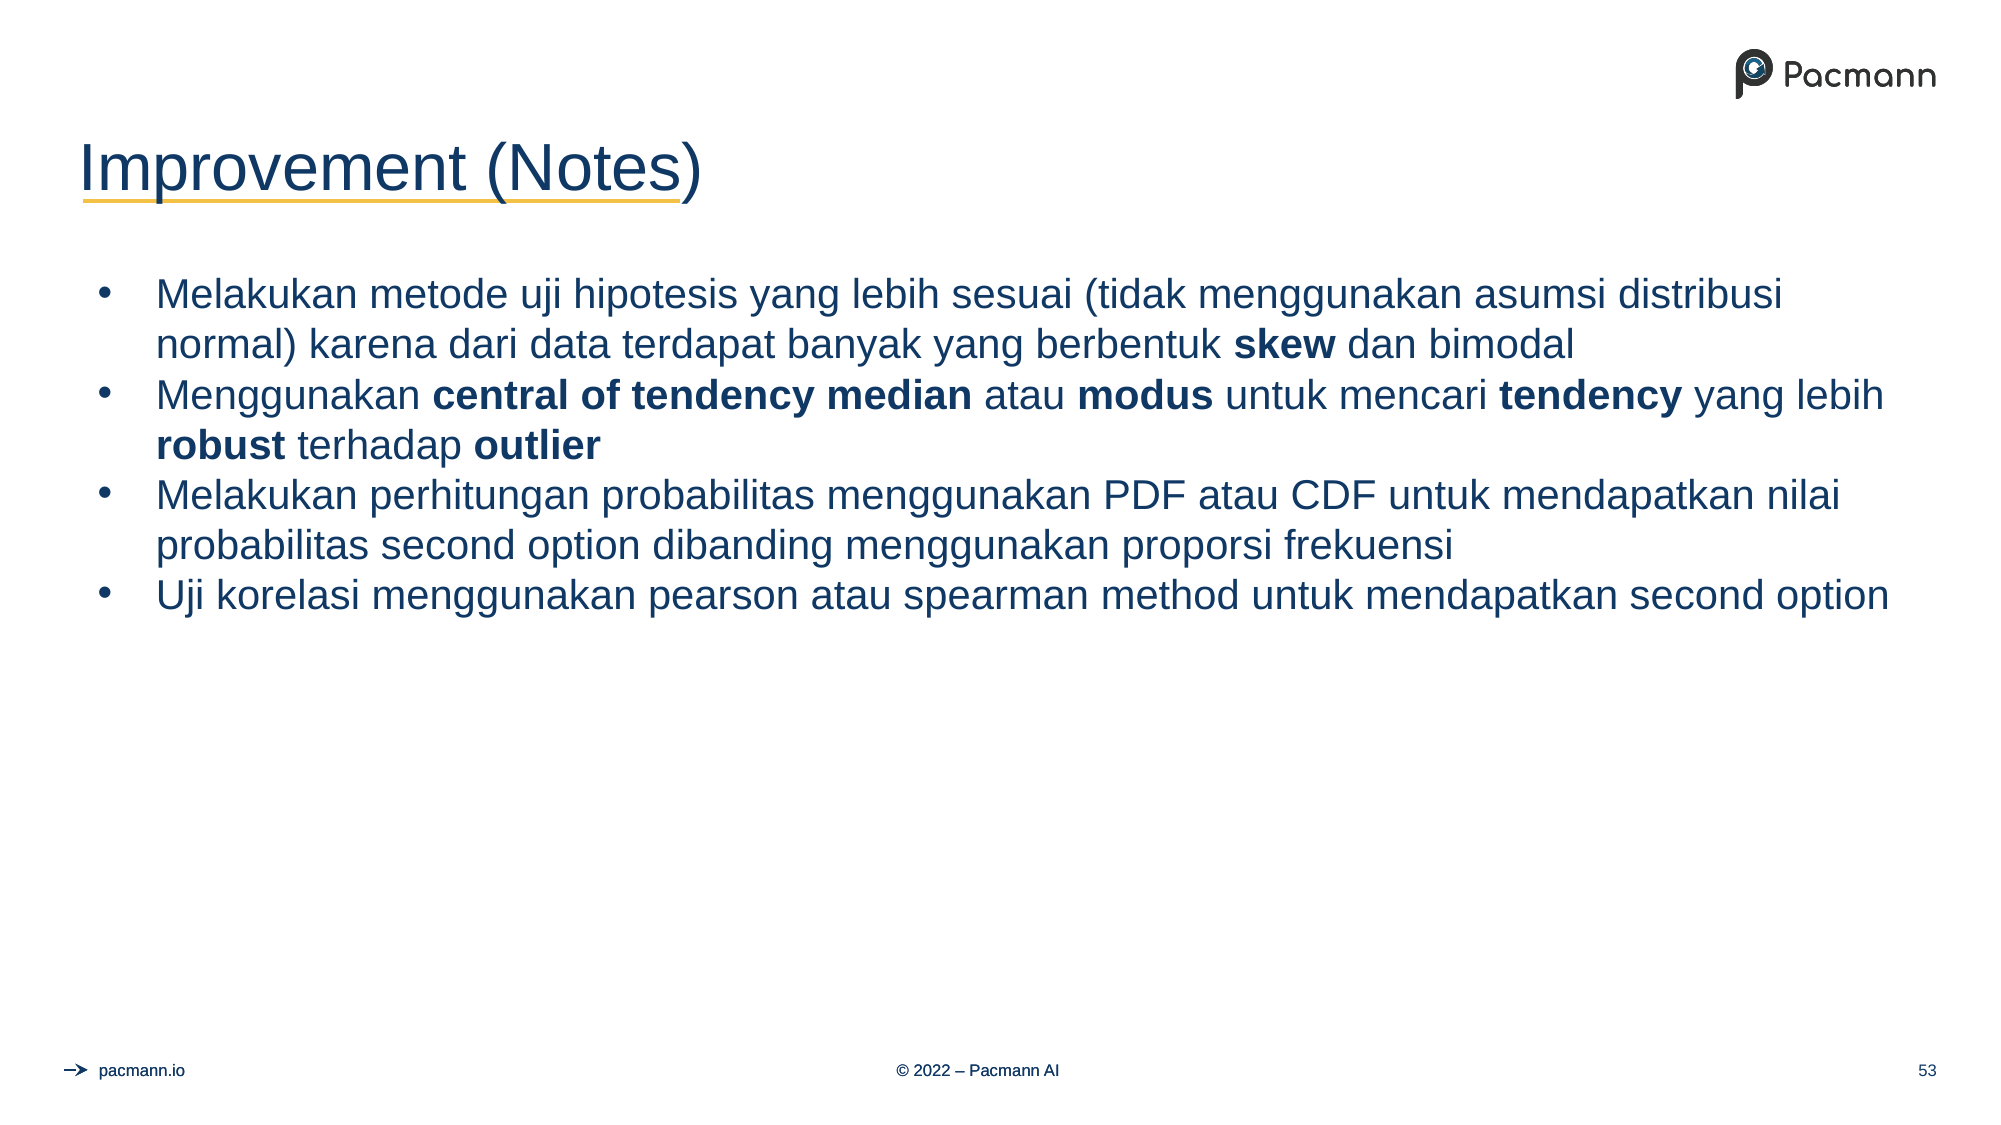

# Improvement (Notes)
Melakukan metode uji hipotesis yang lebih sesuai (tidak menggunakan asumsi distribusi normal) karena dari data terdapat banyak yang berbentuk skew dan bimodal
Menggunakan central of tendency median atau modus untuk mencari tendency yang lebih robust terhadap outlier
Melakukan perhitungan probabilitas menggunakan PDF atau CDF untuk mendapatkan nilai probabilitas second option dibanding menggunakan proporsi frekuensi
Uji korelasi menggunakan pearson atau spearman method untuk mendapatkan second option